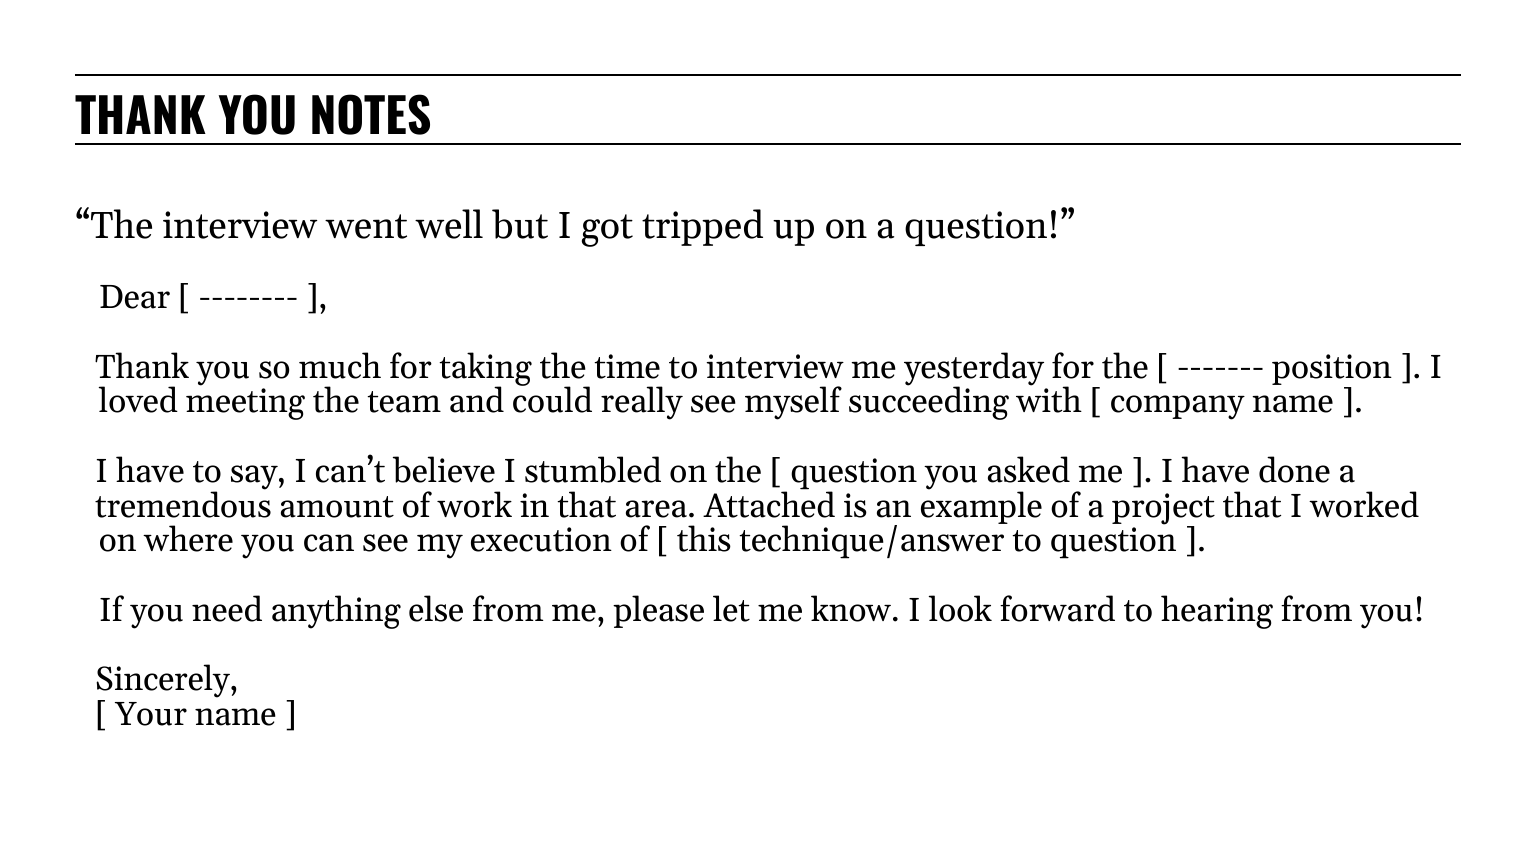

THANK YOU NOTES

“The interview went well but I got tripped up on a question!”
Dear [ -------- ],

Thank you so much for taking the time to interview me yesterday for the [ ------- position ]. I loved meeting the team and could really see myself succeeding with [ company name ].
I have to say, I can’t believe I stumbled on the [ question you asked me ]. I have done a
tremendous amount of work in that area. Attached is an example of a project that I worked on where you can see my execution of [ this technique/answer to question ].
If you need anything else from me, please let me know. I look forward to hearing from you!

Sincerely,
[ Your name ]